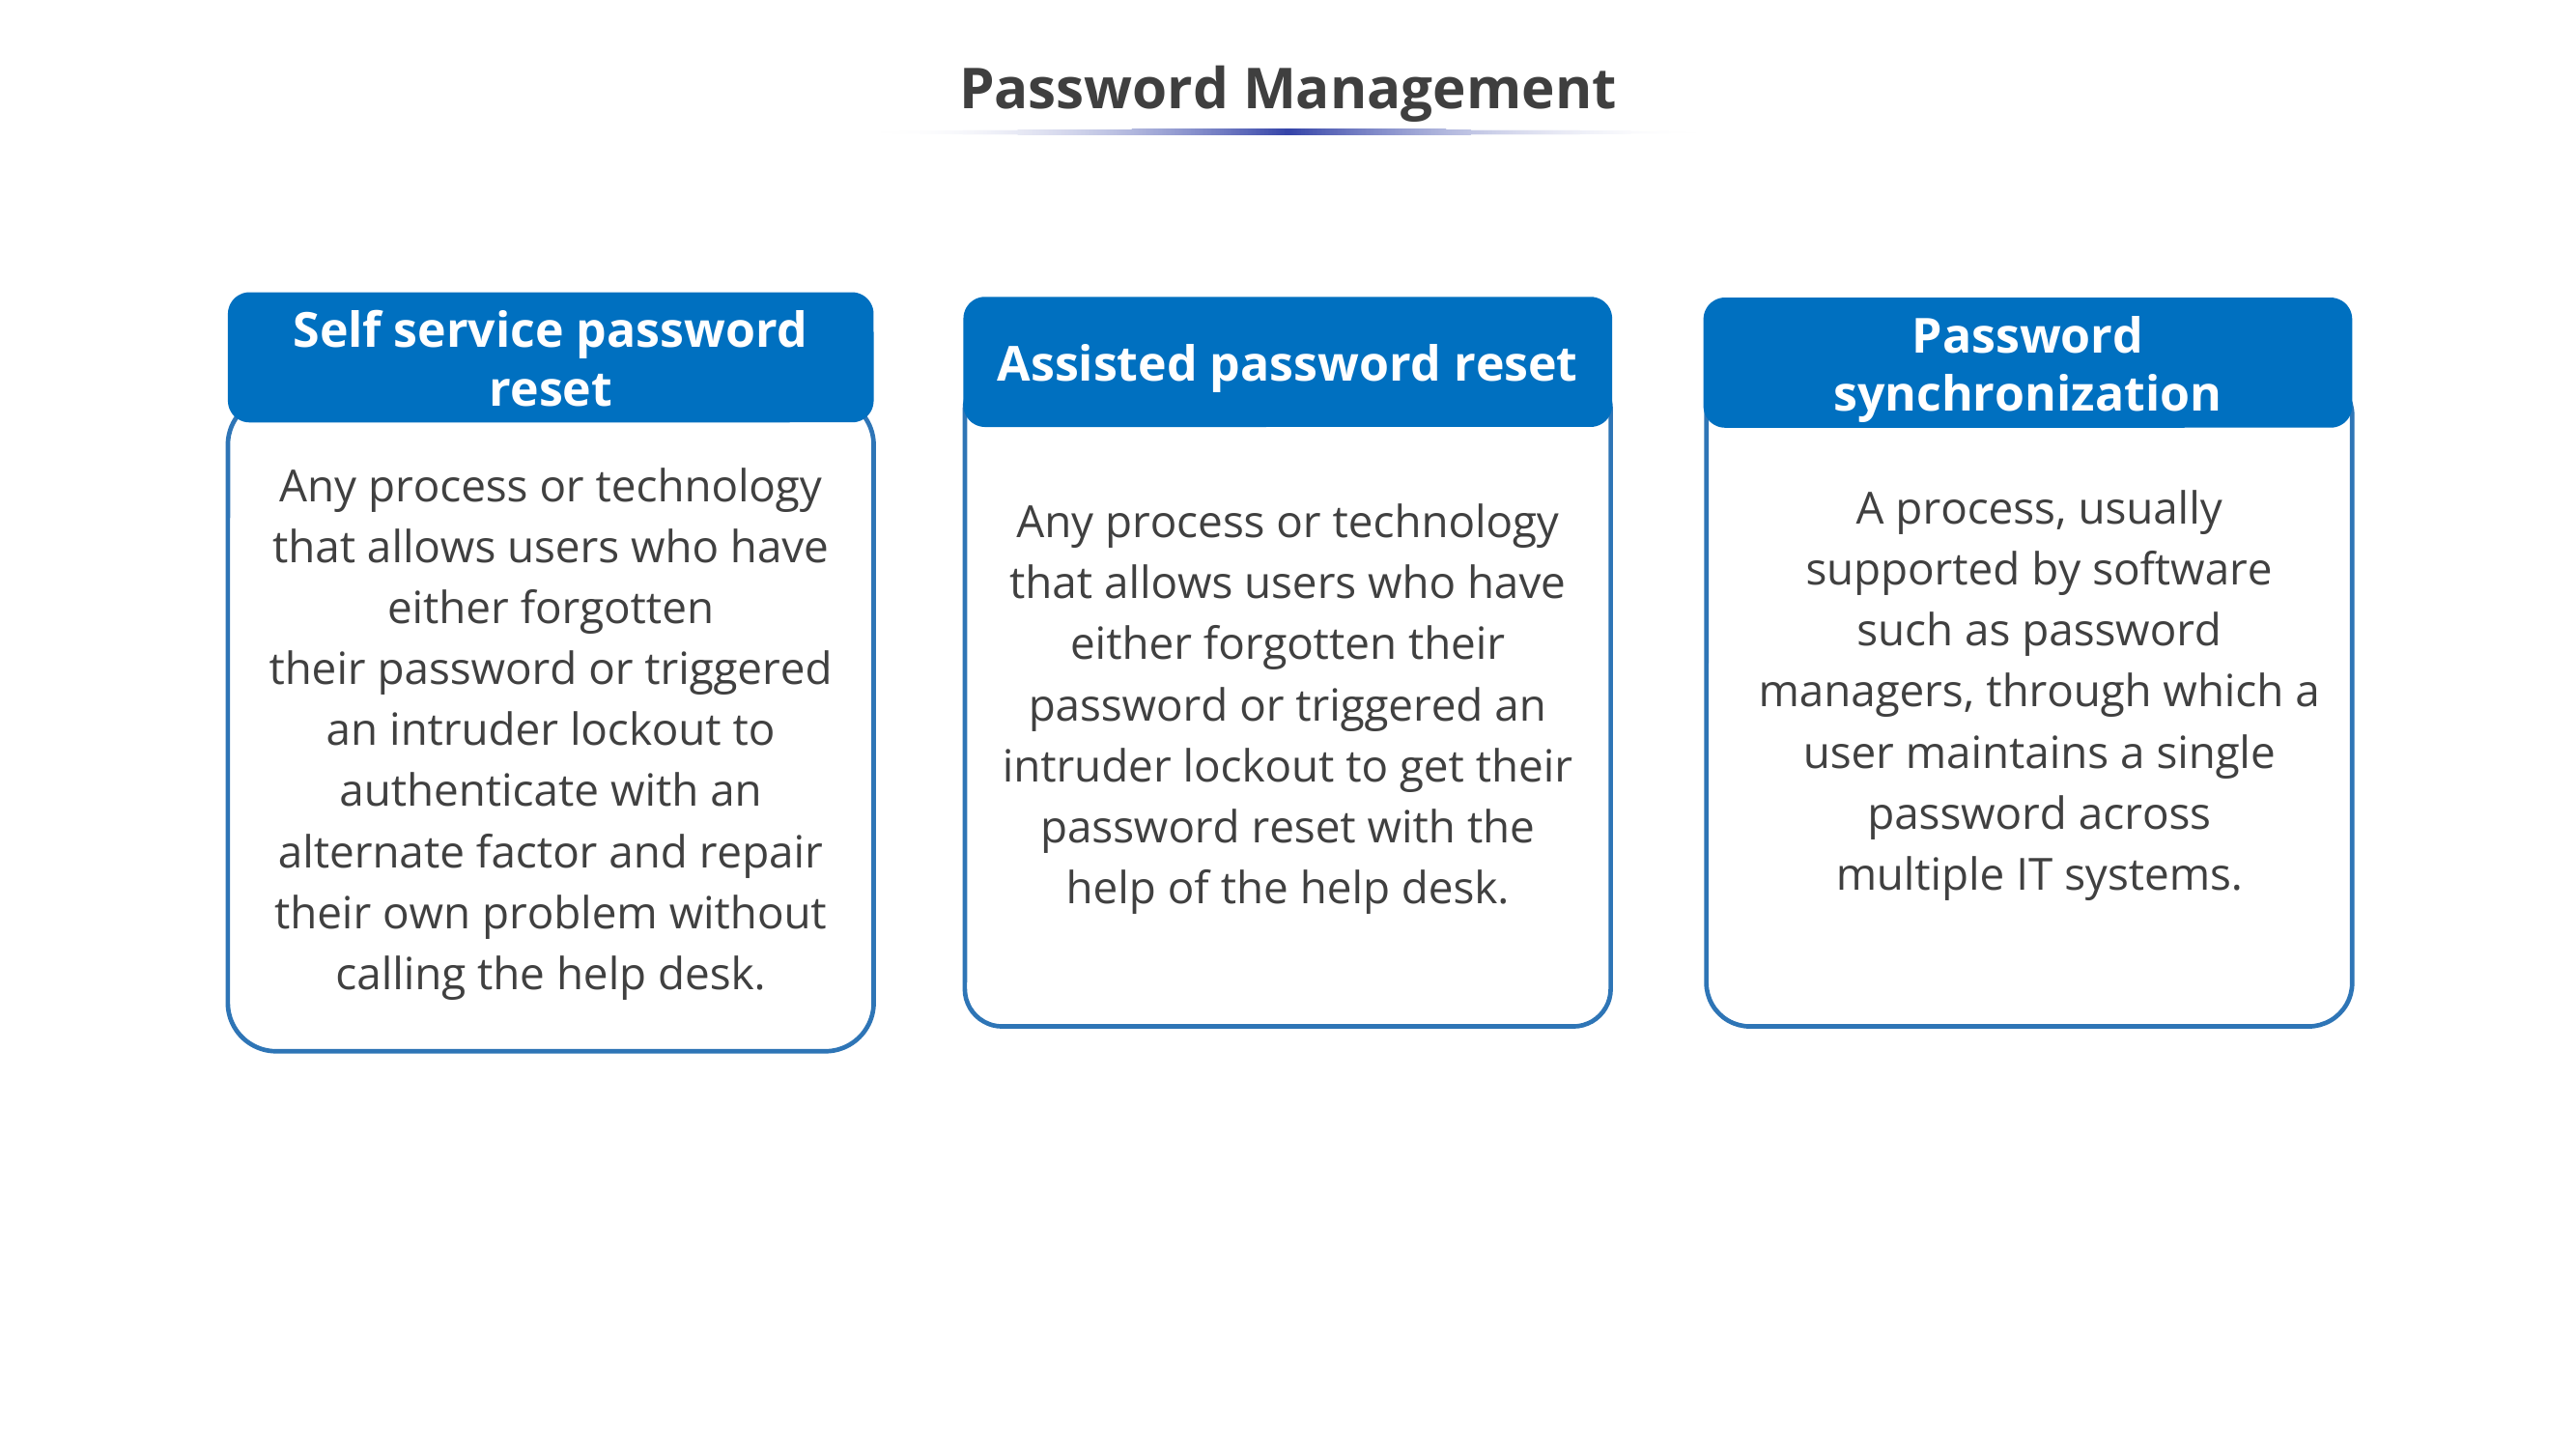

# Password Management

Self service password reset
Any process or technology that allows users who have either forgotten their password or triggered an intruder lockout to authenticate with an alternate factor and repair their own problem without calling the help desk.
Assisted password reset
Any process or technology that allows users who have either forgotten their password or triggered an intruder lockout to get their password reset with the help of the help desk.
Password synchronization

A process, usually supported by software such as password managers, through which a user maintains a single password across multiple IT systems.